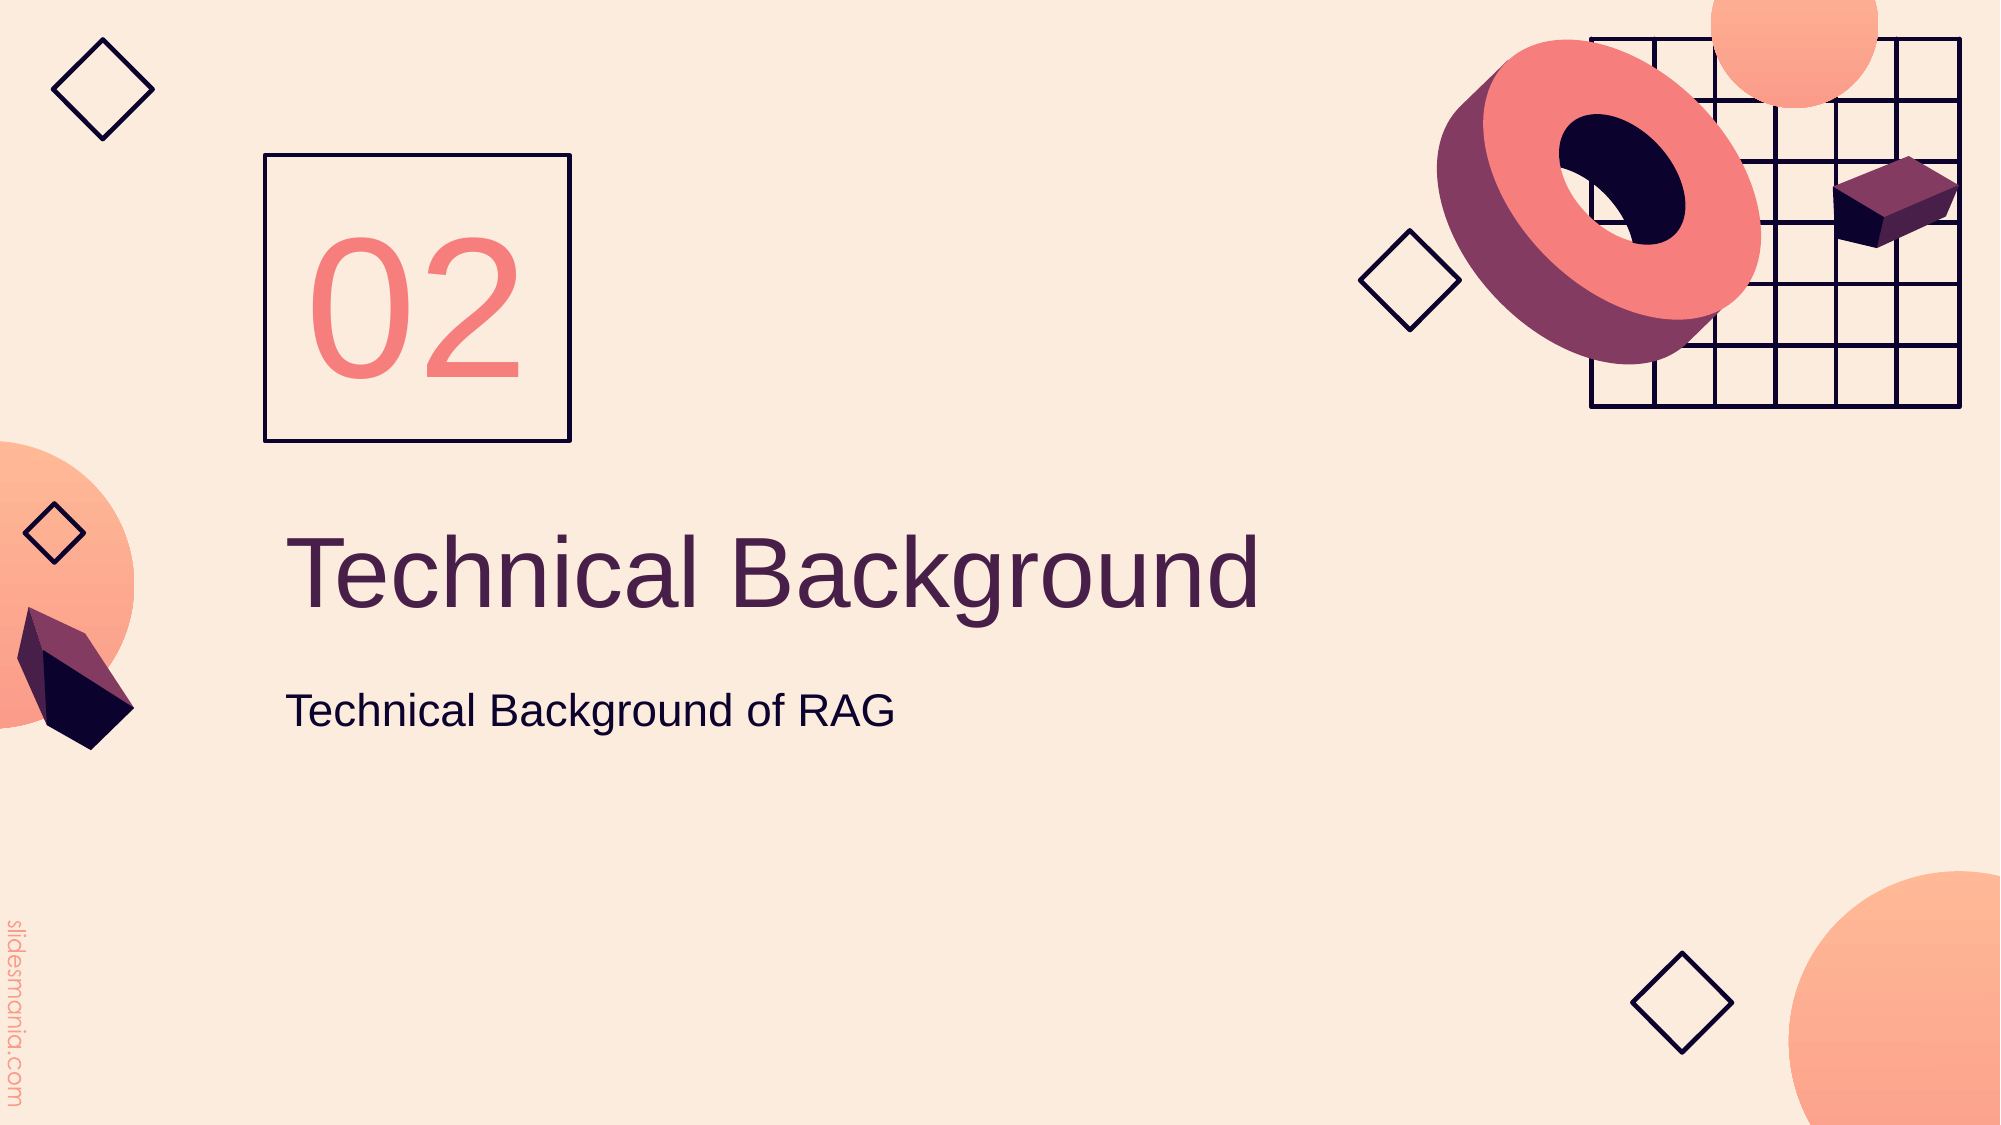

02
# Technical Background
Technical Background of RAG